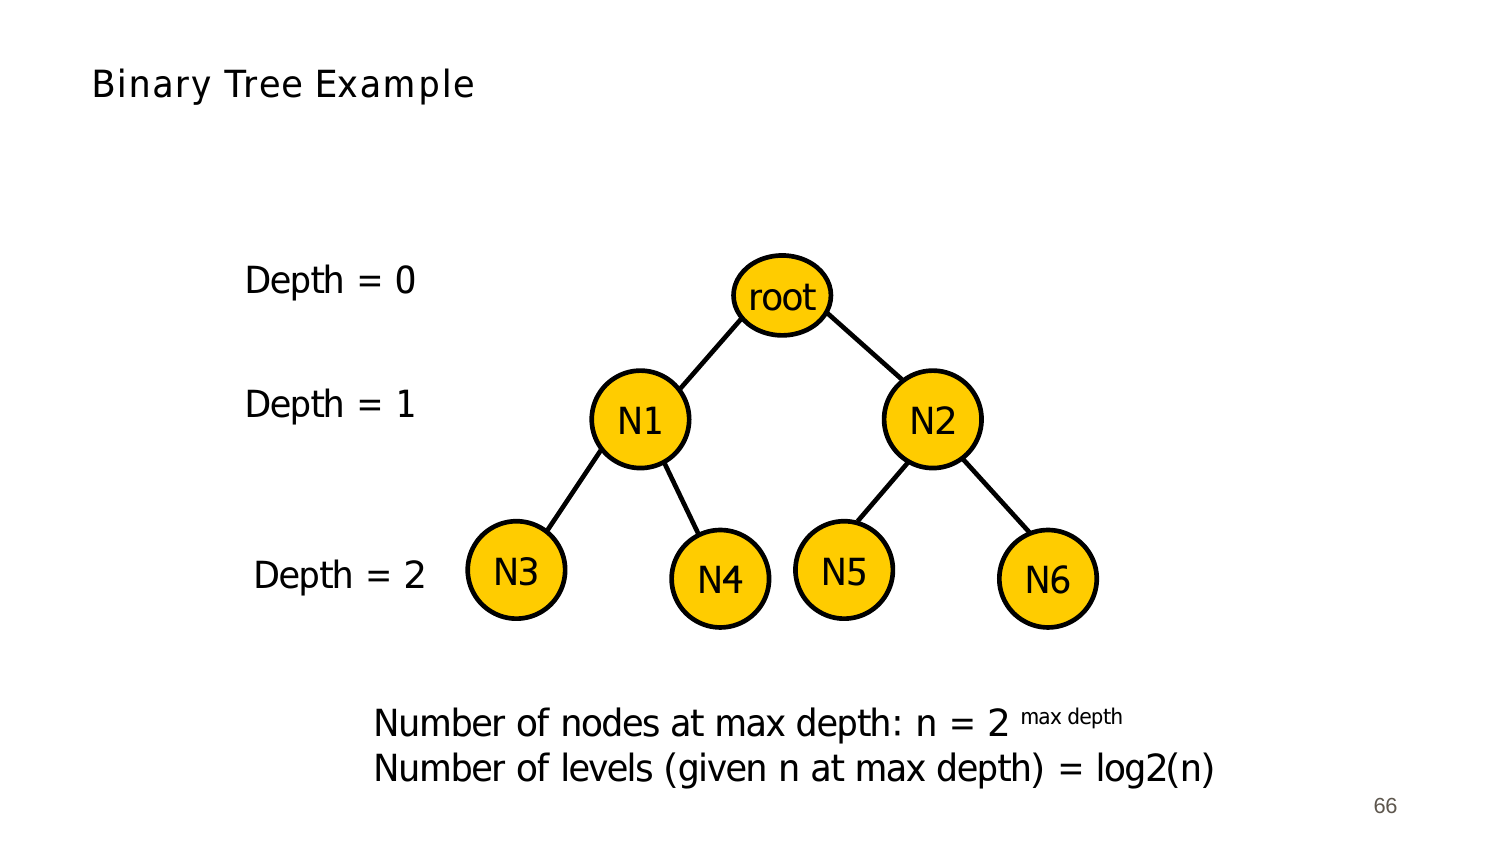

# Binary Tree Example
Depth = 0
root

N1
N2

N3
N5
N4
N6
Depth = 1
Depth = 2
Number of nodes at max depth: n = 2 max depth
Number of levels (given n at max depth) = log2(n)

CS 561,  Sessions 2-3
66